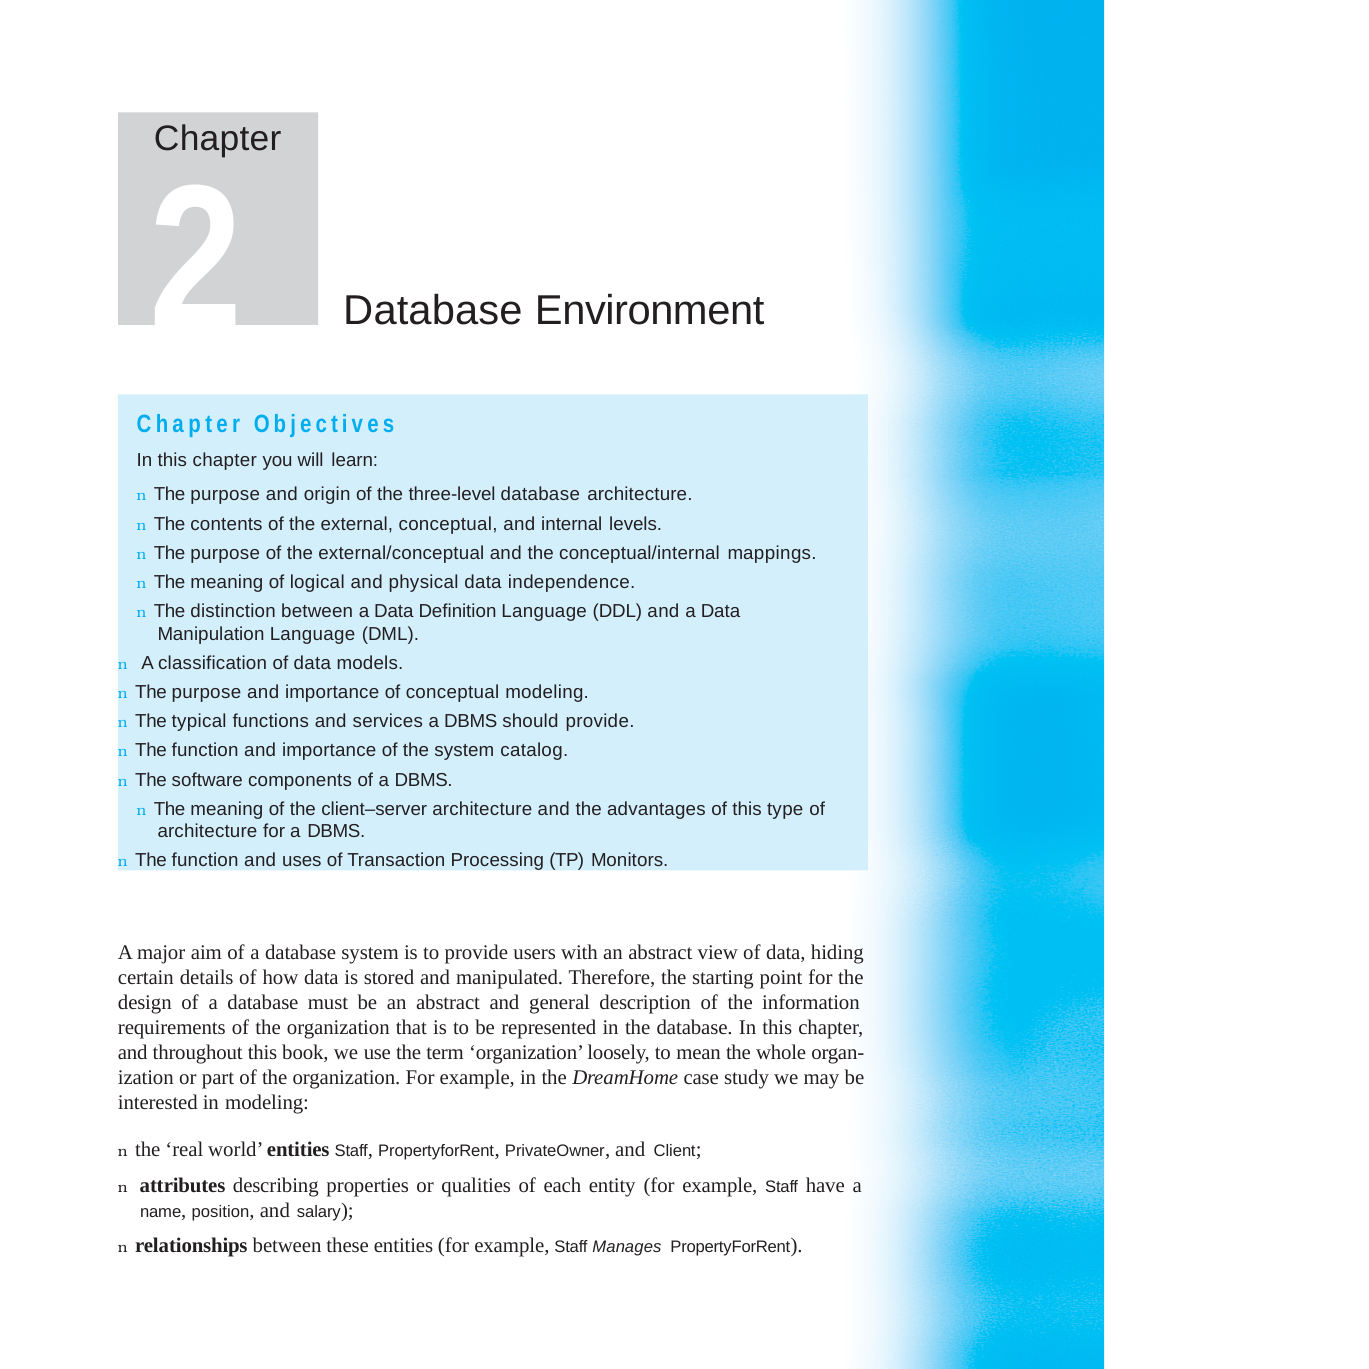

Chapter
2
Database Environment
Chapter Objectives
In this chapter you will learn:
n The purpose and origin of the three-level database architecture.
n The contents of the external, conceptual, and internal levels.
n The purpose of the external/conceptual and the conceptual/internal mappings.
n The meaning of logical and physical data independence.
n The distinction between a Data Definition Language (DDL) and a Data  Manipulation Language (DML).
n  A classification of data models.
n The purpose and importance of conceptual modeling.
n The typical functions and services a DBMS should provide.
n The function and importance of the system catalog.
n The software components of a DBMS.
n The meaning of the client–server architecture and the advantages of this type of  architecture for a DBMS.
n The function and uses of Transaction Processing (TP) Monitors.
A major aim of a database system is to provide users with an abstract view of data, hiding  certain details of how data is stored and manipulated. Therefore, the starting point for the  design of a database must be an abstract and general description of the information  requirements of the organization that is to be represented in the database. In this chapter,  and throughout this book, we use the term ‘organization’ loosely, to mean the whole organ-  ization or part of the organization. For example, in the DreamHome case study we may be  interested in modeling:

n the ‘real world’ entities Staff, PropertyforRent, PrivateOwner, and Client;
n attributes describing properties or qualities of each entity (for example, Staff have a
name, position, and salary);
n relationships between these entities (for example, Staff Manages PropertyForRent).